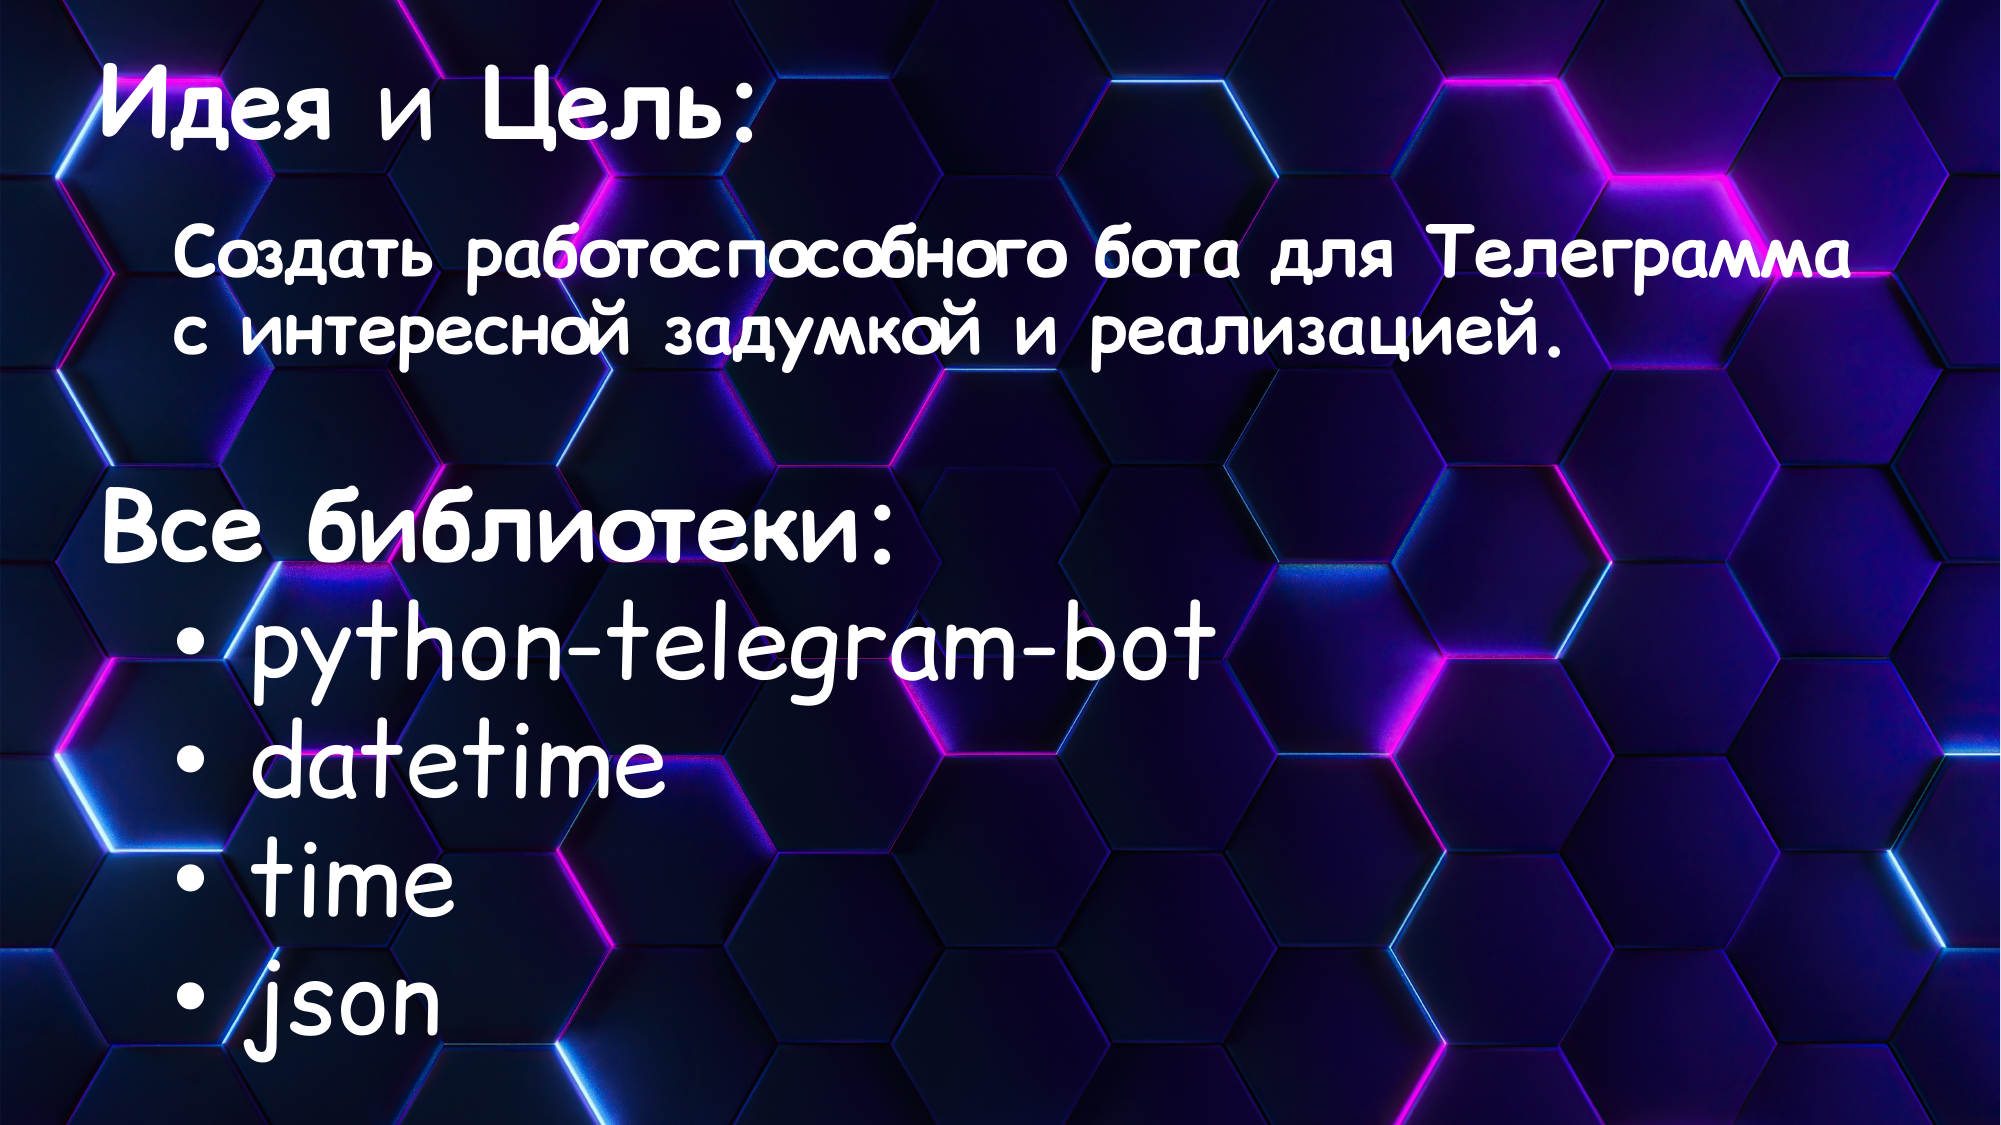

Идея и Цель:

Создать работоспособного бота для Телеграмма с интересной задумкой и реализацией.

Все библиотеки:
python-telegram-bot
datetime
time
json